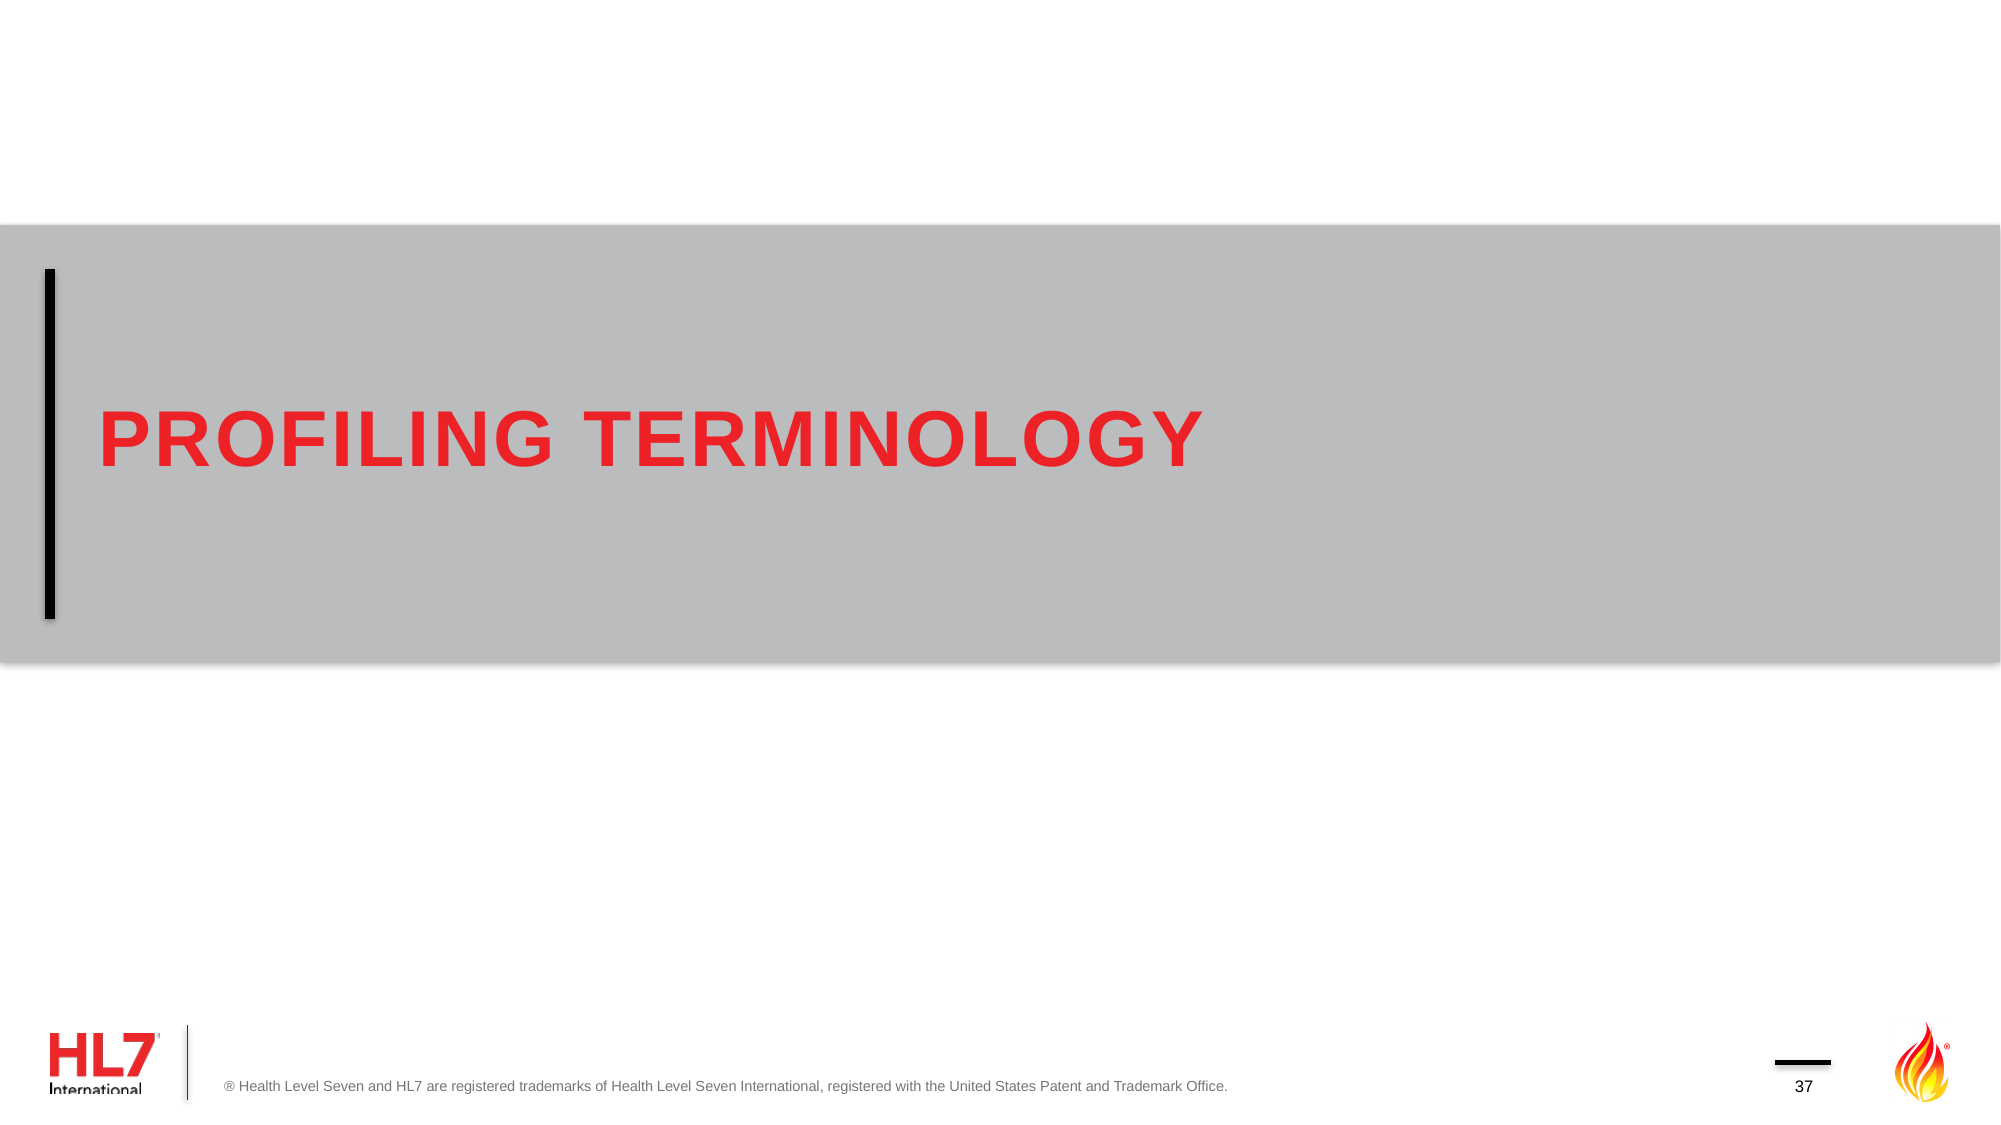

# Profiling Terminology
® Health Level Seven and HL7 are registered trademarks of Health Level Seven International, registered with the United States Patent and Trademark Office.
37